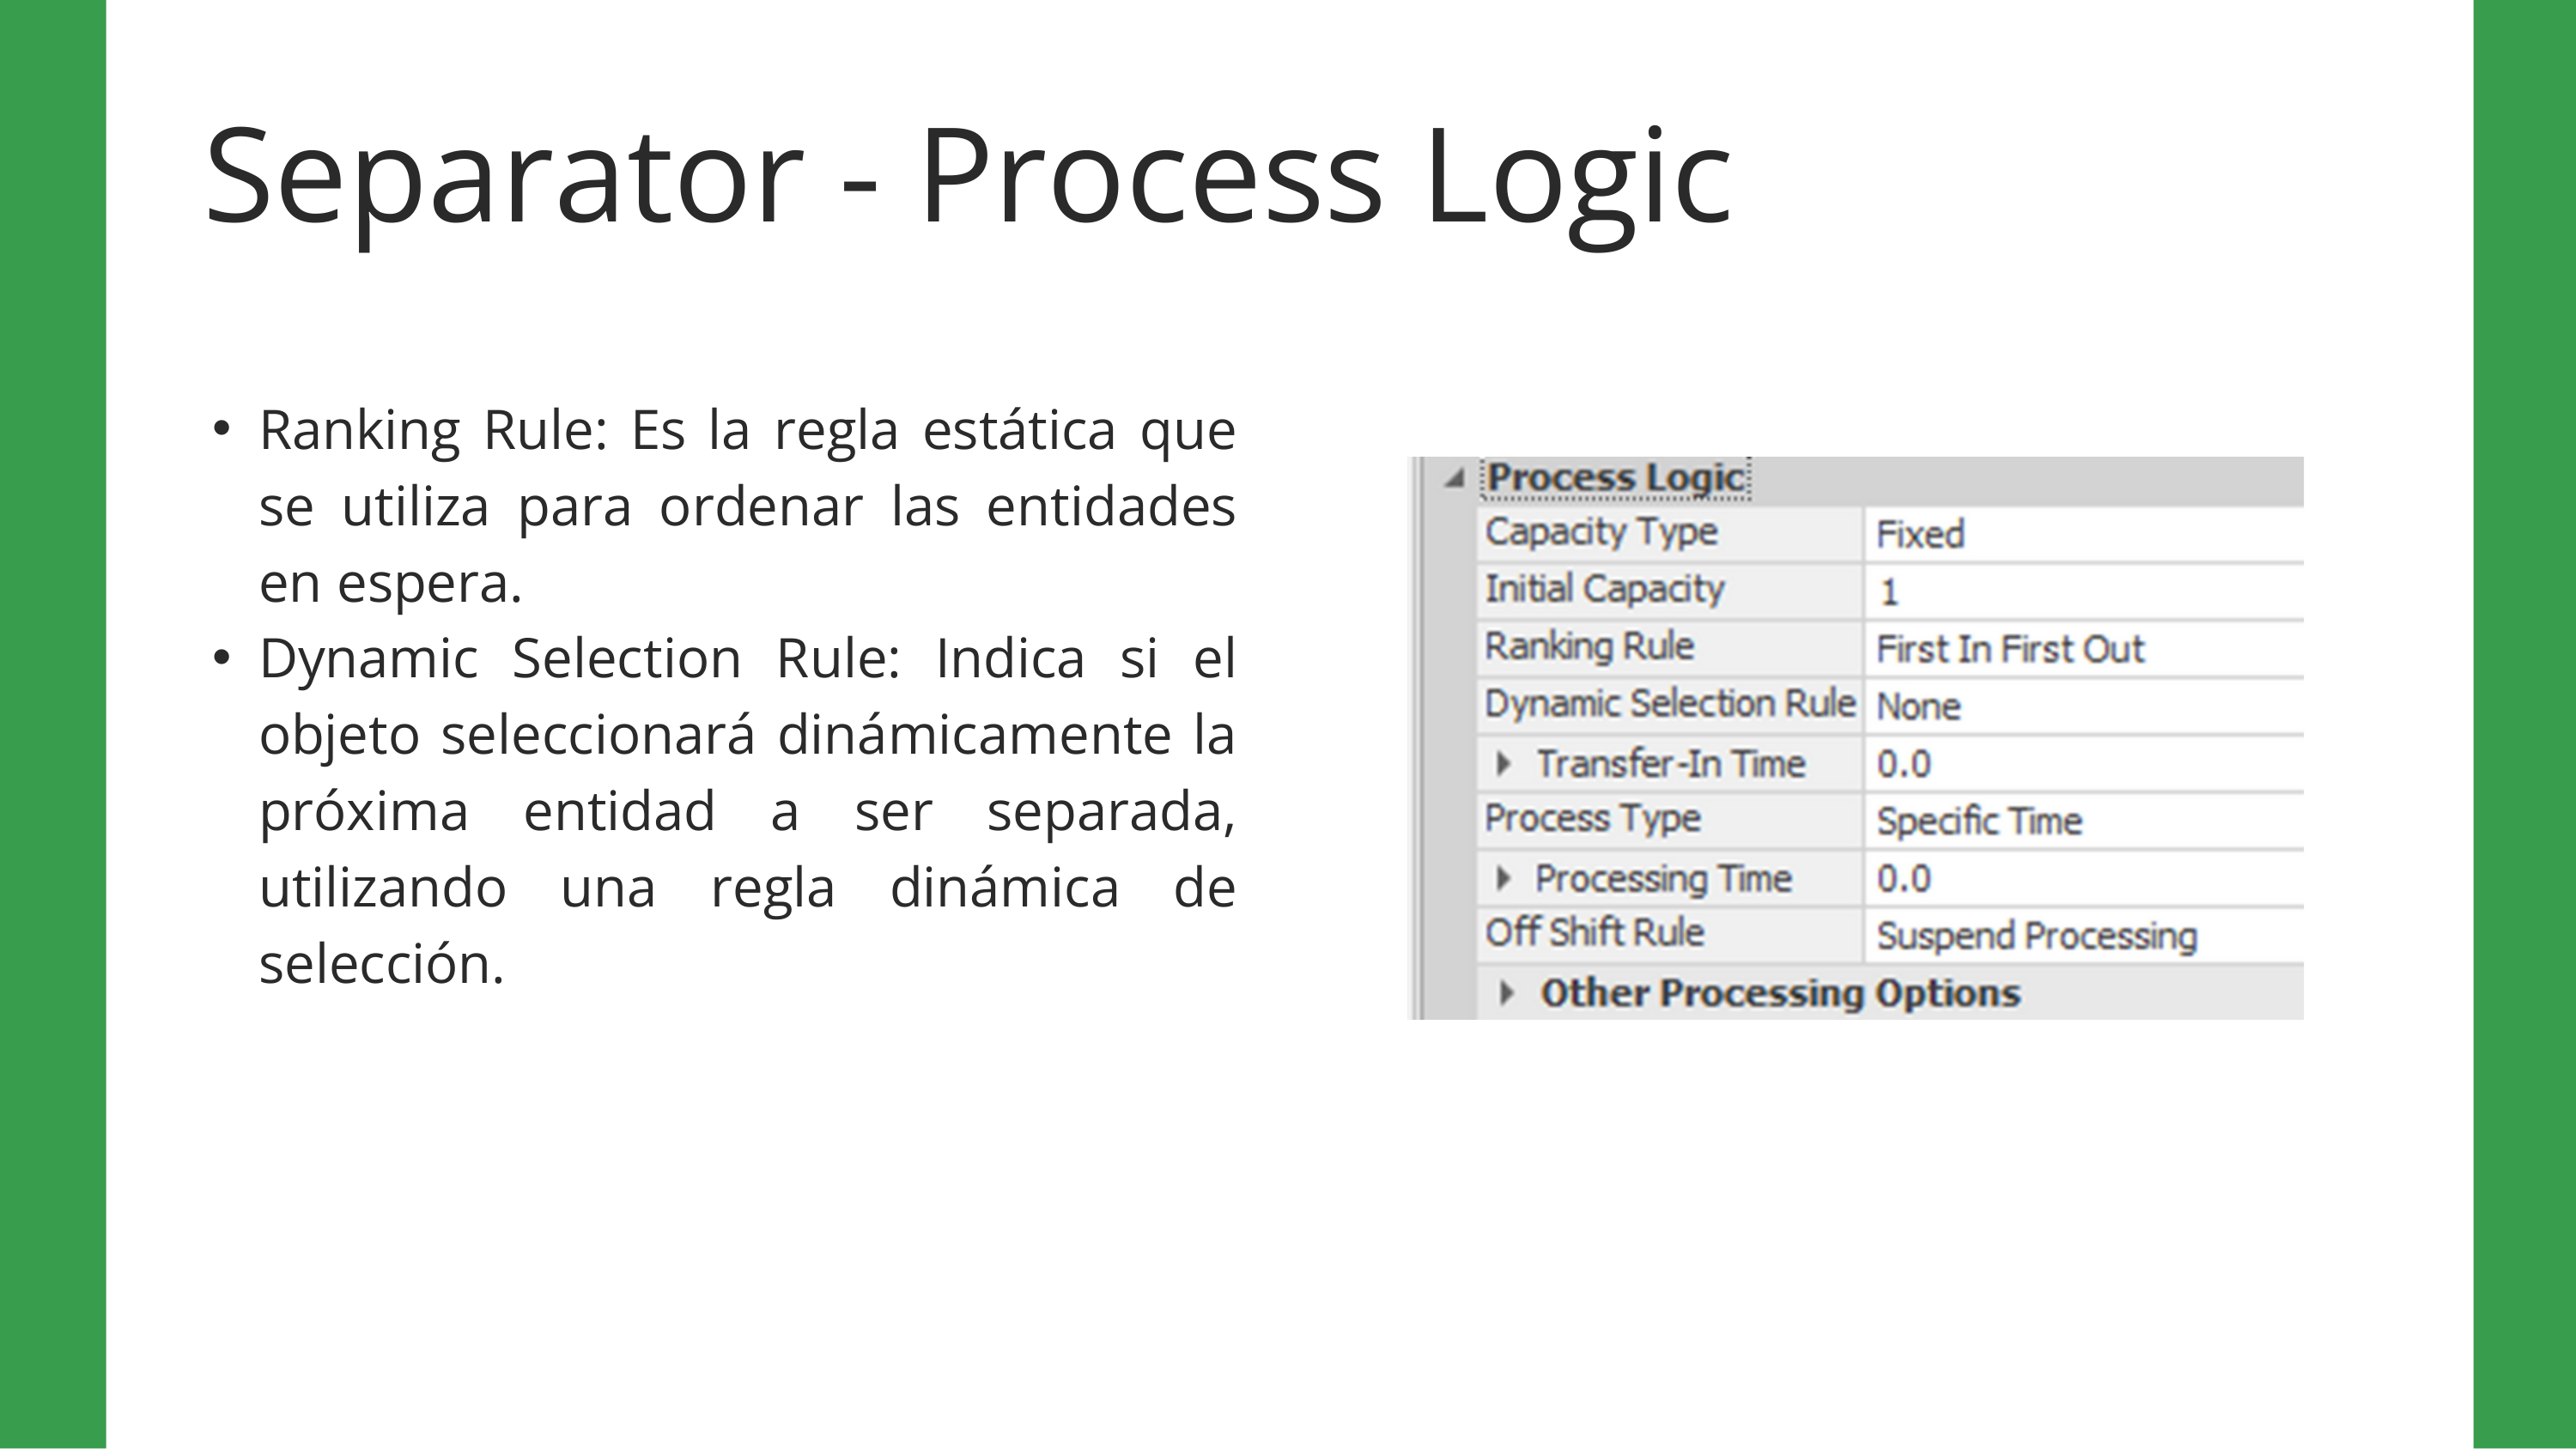

Separator - Process Logic
Ranking Rule: Es la regla estática que se utiliza para ordenar las entidades en espera.
Dynamic Selection Rule: Indica si el objeto seleccionará dinámicamente la próxima entidad a ser separada, utilizando una regla dinámica de selección.